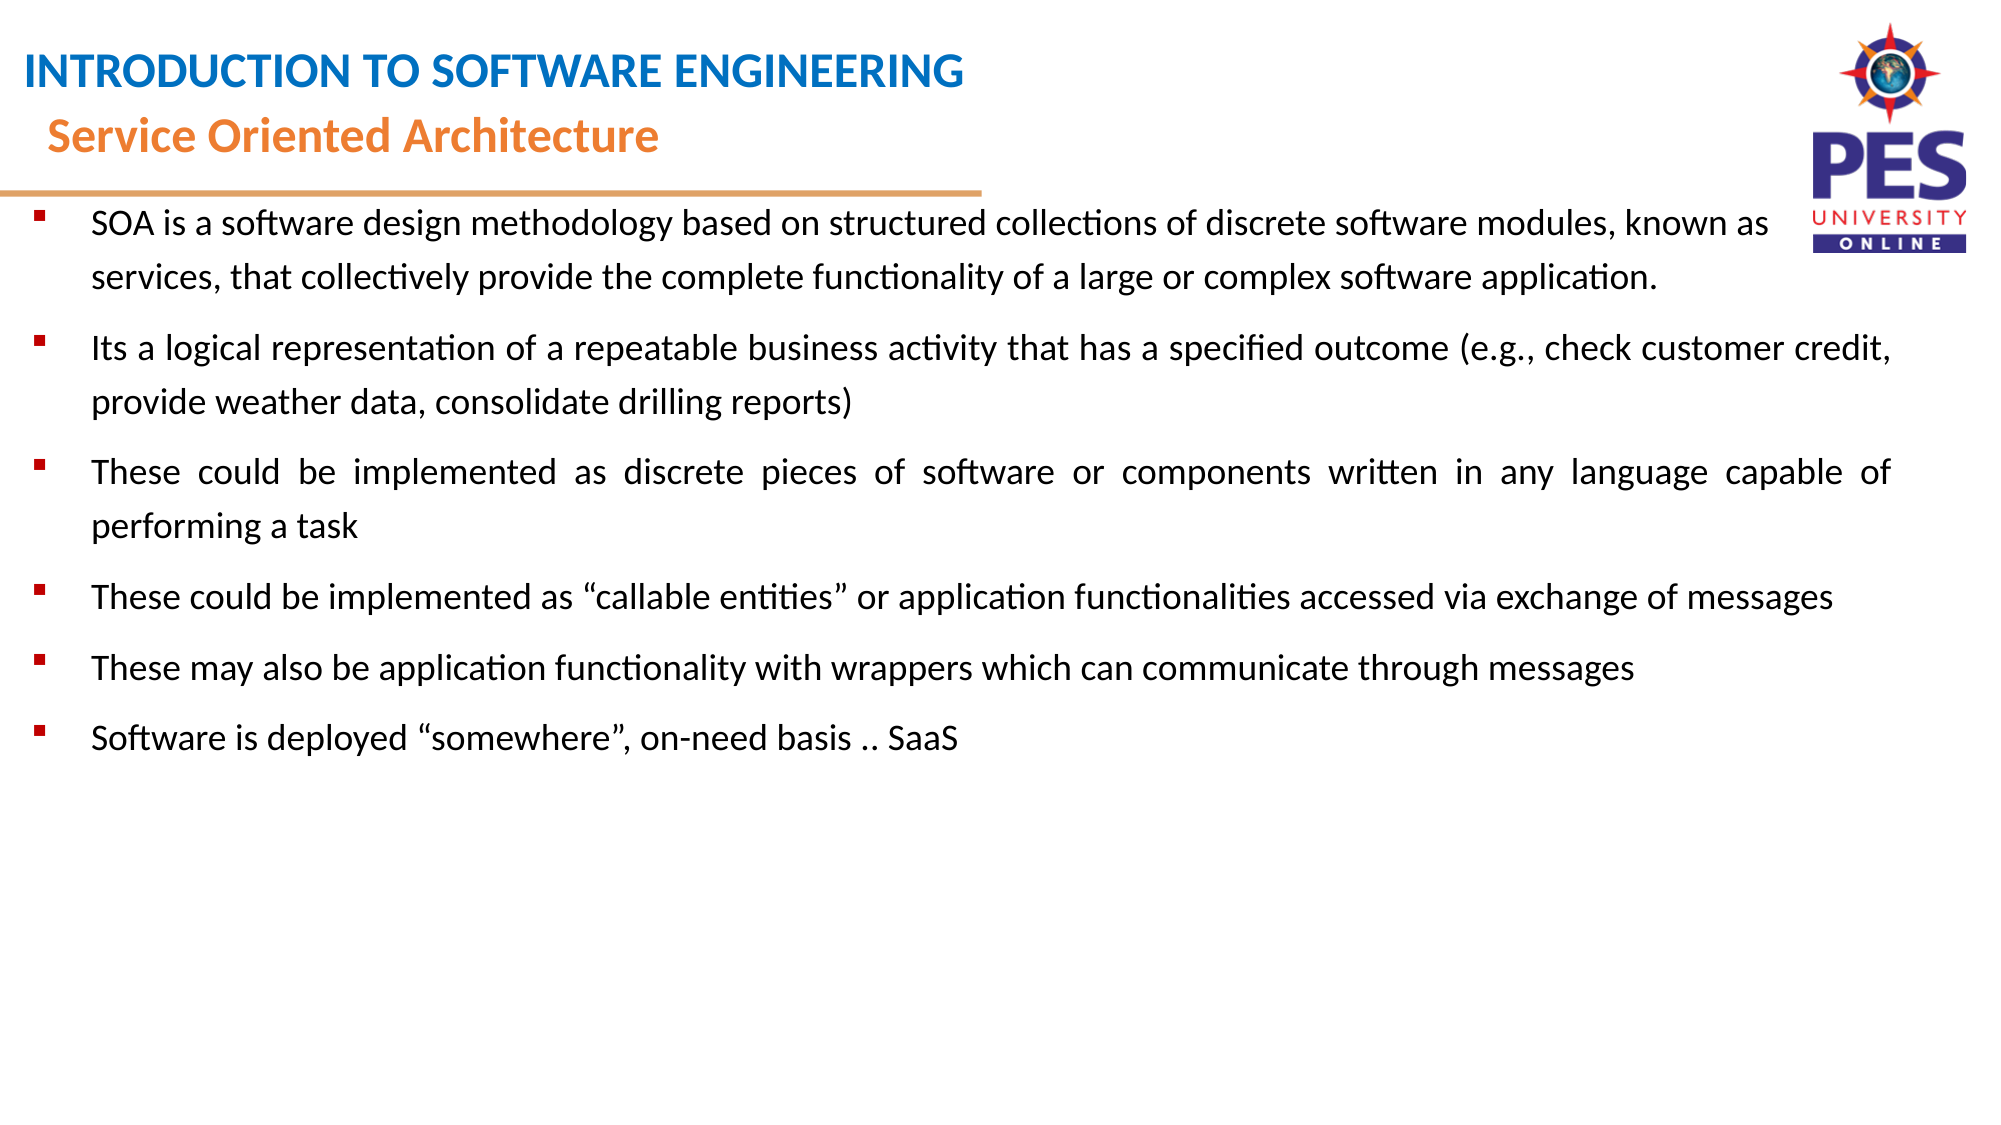

Service Oriented Architecture
SOA is a software design methodology based on structured collections of discrete software modules, known as services, that collectively provide the complete functionality of a large or complex software application.
Its a logical representation of a repeatable business activity that has a specified outcome (e.g., check customer credit, provide weather data, consolidate drilling reports)
These could be implemented as discrete pieces of software or components written in any language capable of performing a task
These could be implemented as “callable entities” or application functionalities accessed via exchange of messages
These may also be application functionality with wrappers which can communicate through messages
Software is deployed “somewhere”, on-need basis .. SaaS